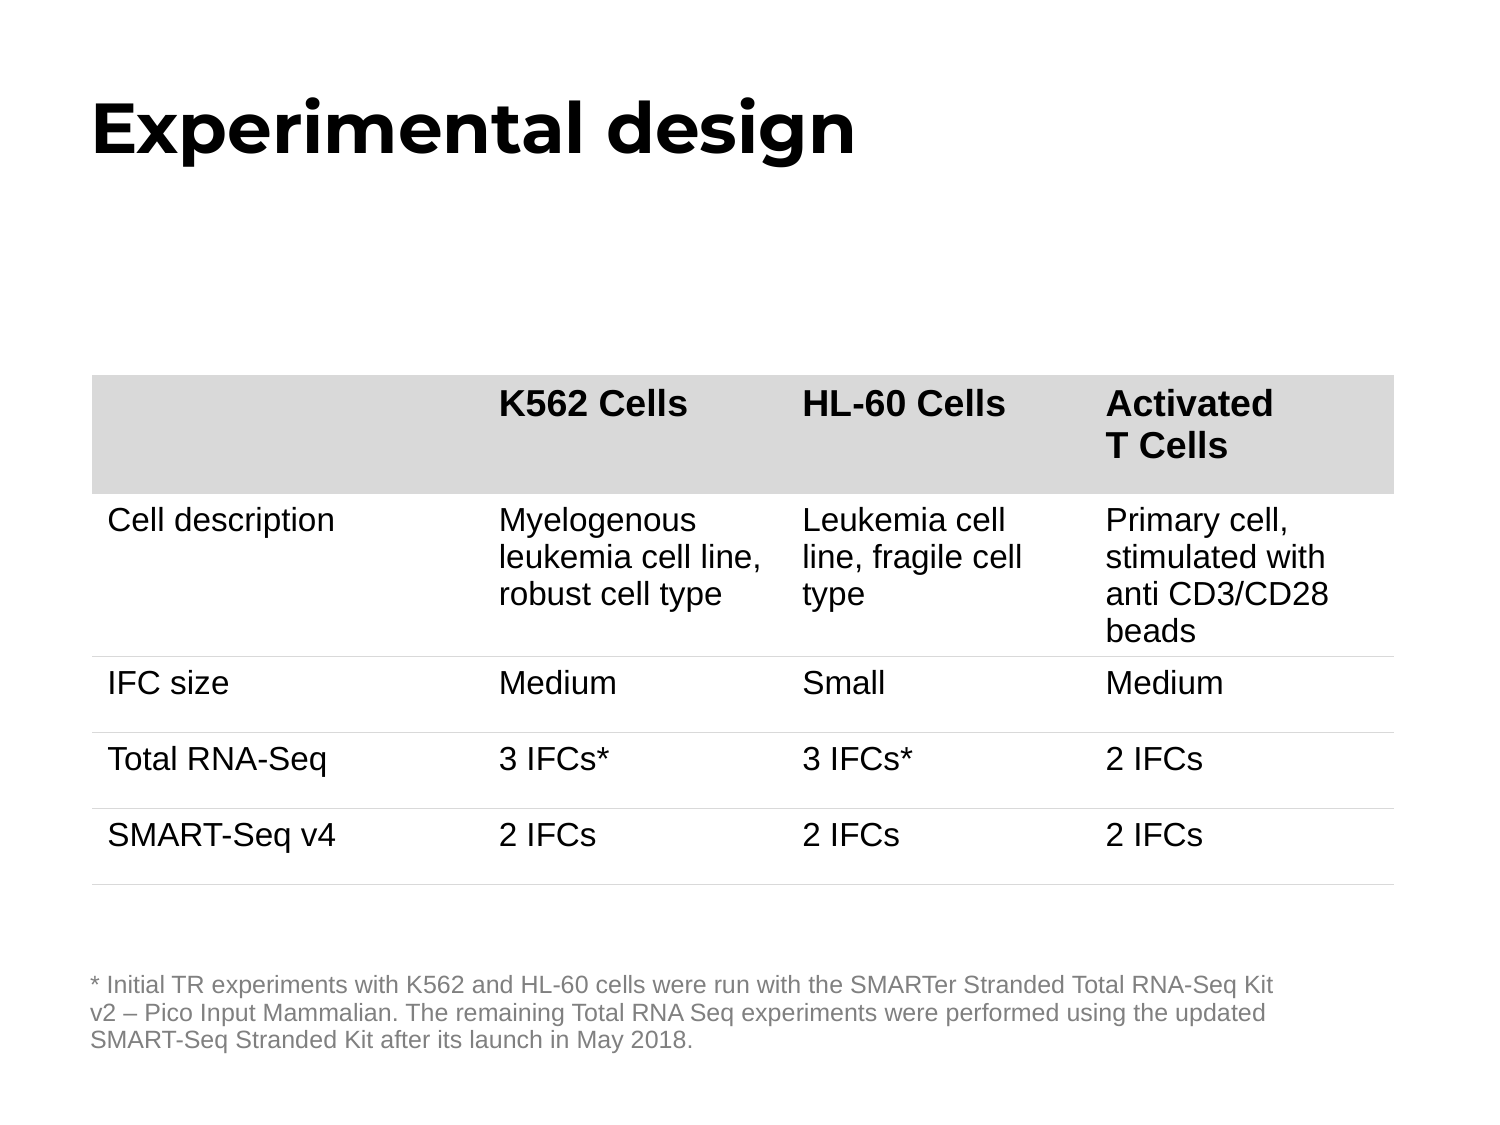

# Experimental design
|  | K562 Cells | HL-60 Cells | Activated T Cells |
| --- | --- | --- | --- |
| Cell description | Myelogenous leukemia cell line, robust cell type | Leukemia cell line, fragile cell type | Primary cell, stimulated with anti CD3/CD28 beads |
| IFC size | Medium | Small | Medium |
| Total RNA-Seq | 3 IFCs\* | 3 IFCs\* | 2 IFCs |
| SMART-Seq v4 | 2 IFCs | 2 IFCs | 2 IFCs |
* Initial TR experiments with K562 and HL-60 cells were run with the SMARTer Stranded Total RNA-Seq Kit v2 – Pico Input Mammalian. The remaining Total RNA Seq experiments were performed using the updated SMART-Seq Stranded Kit after its launch in May 2018.